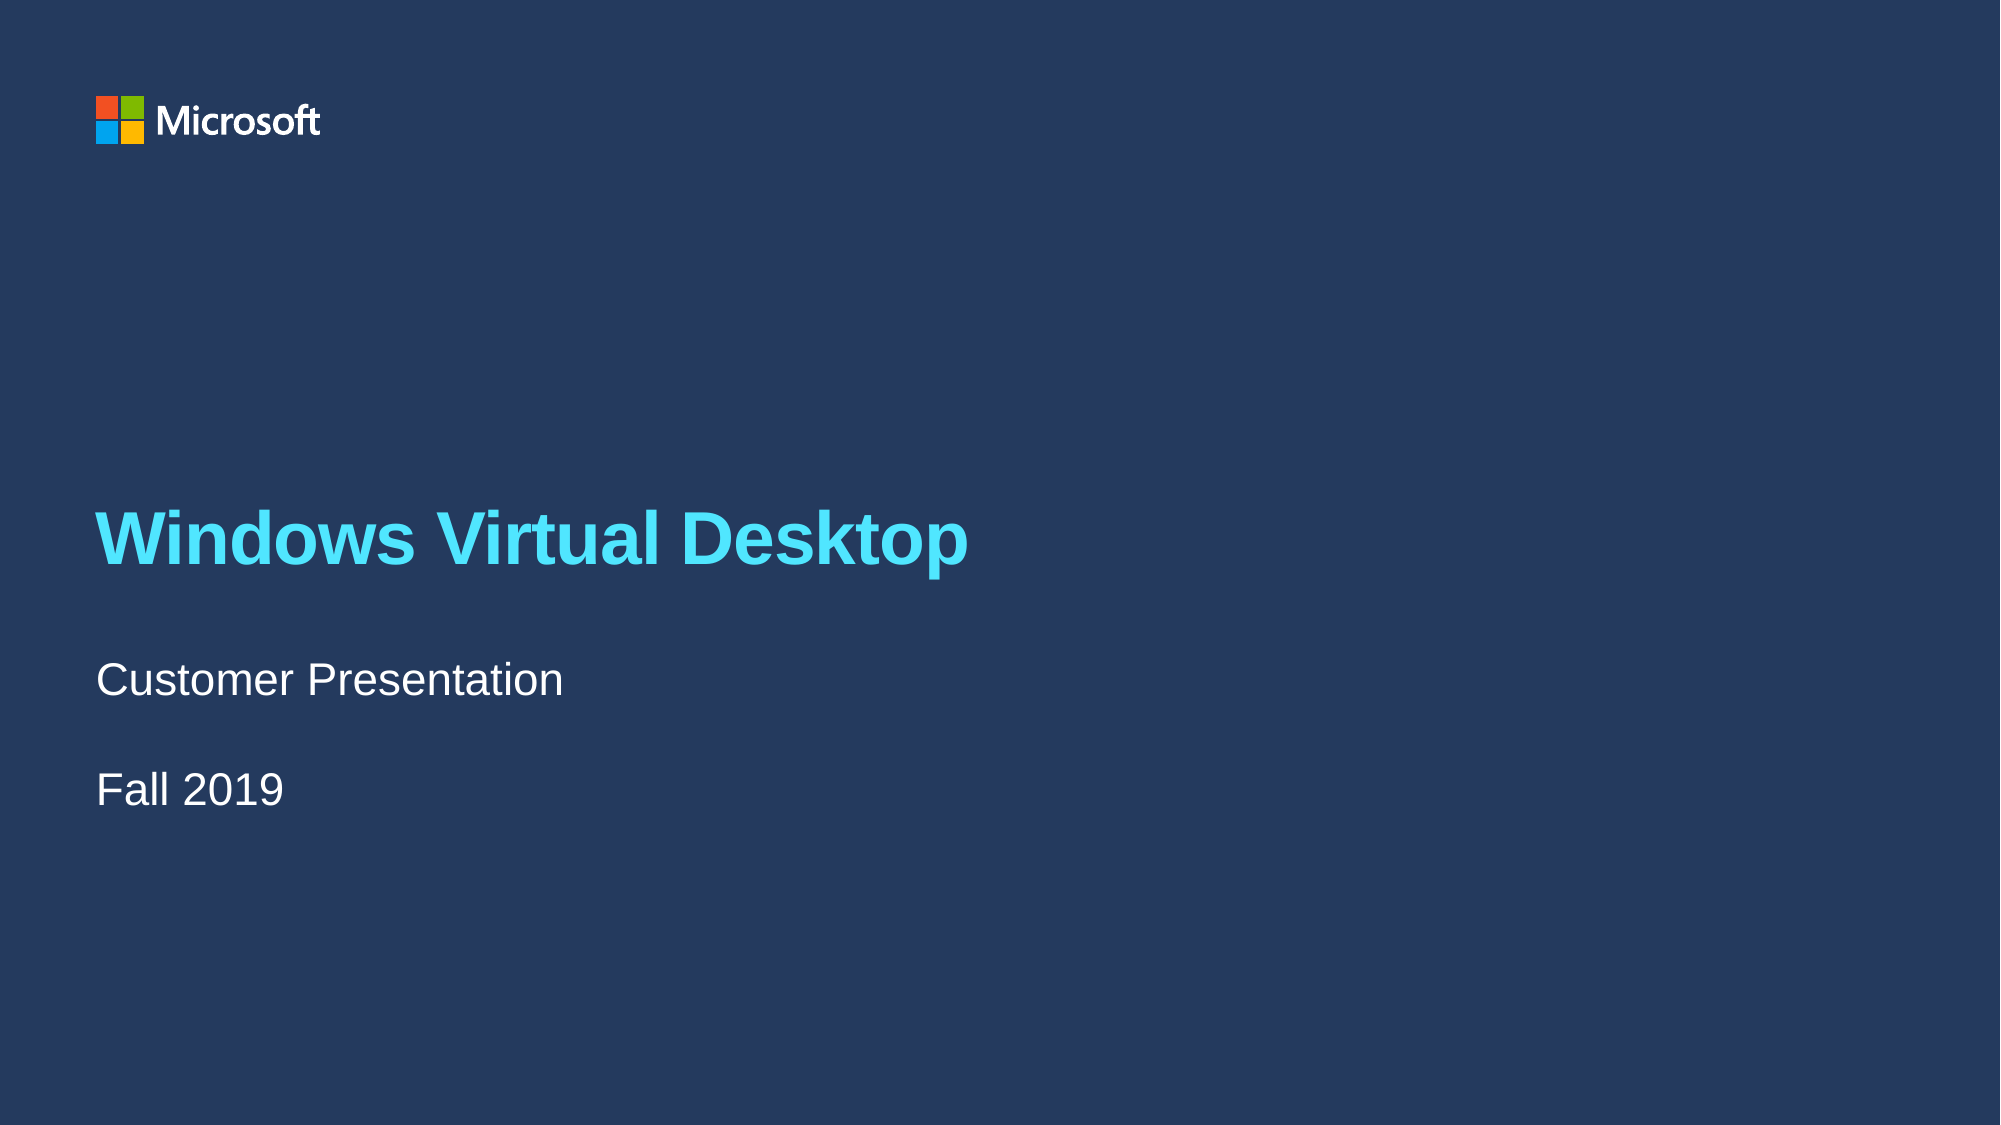

# Windows Virtual Desktop
Customer Presentation

Fall 2019